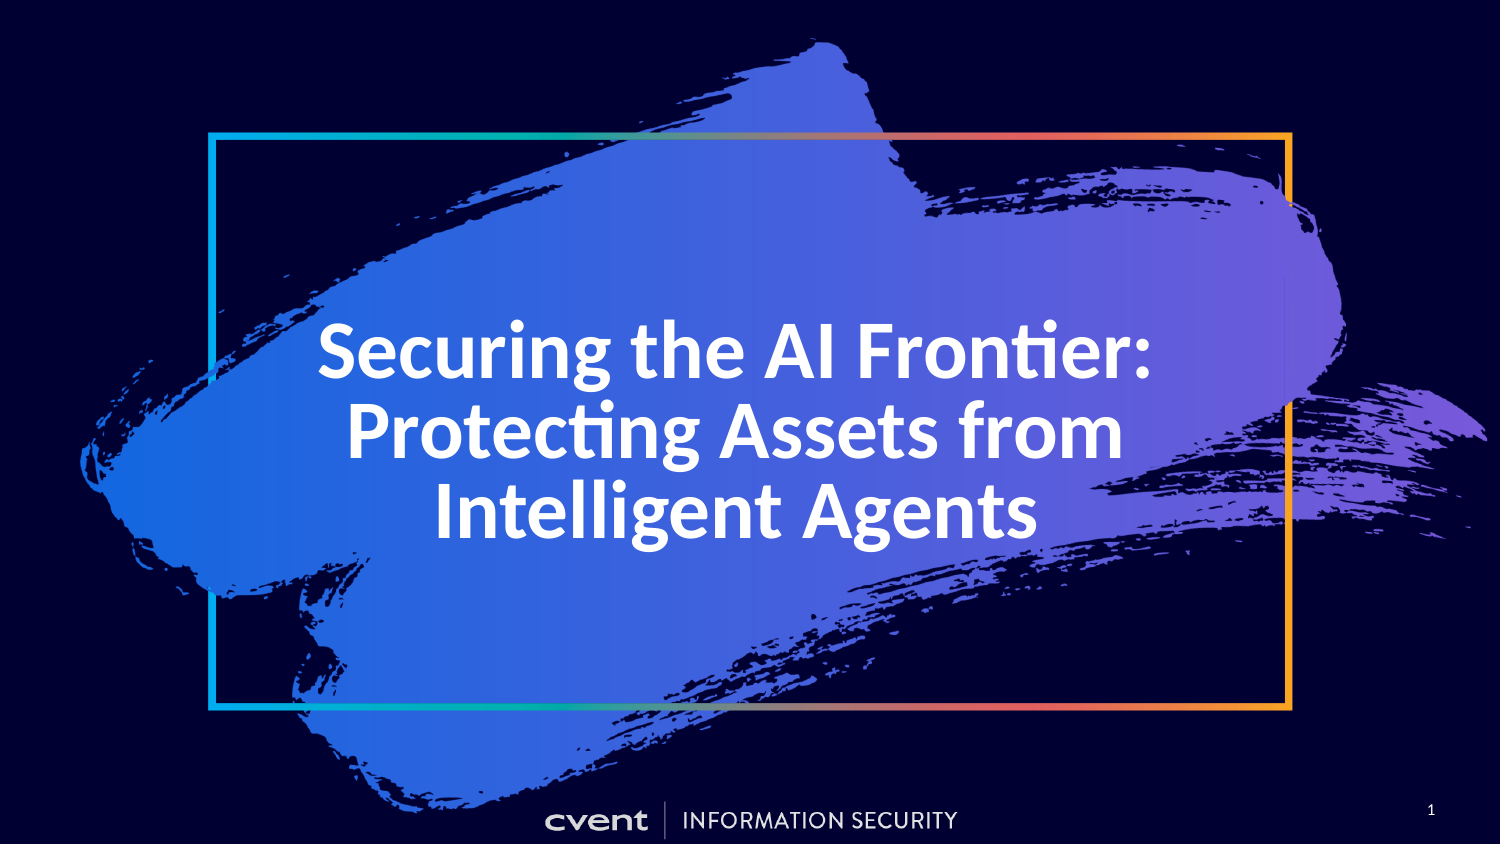

# Securing the AI Frontier: Protecting Assets from Intelligent Agents